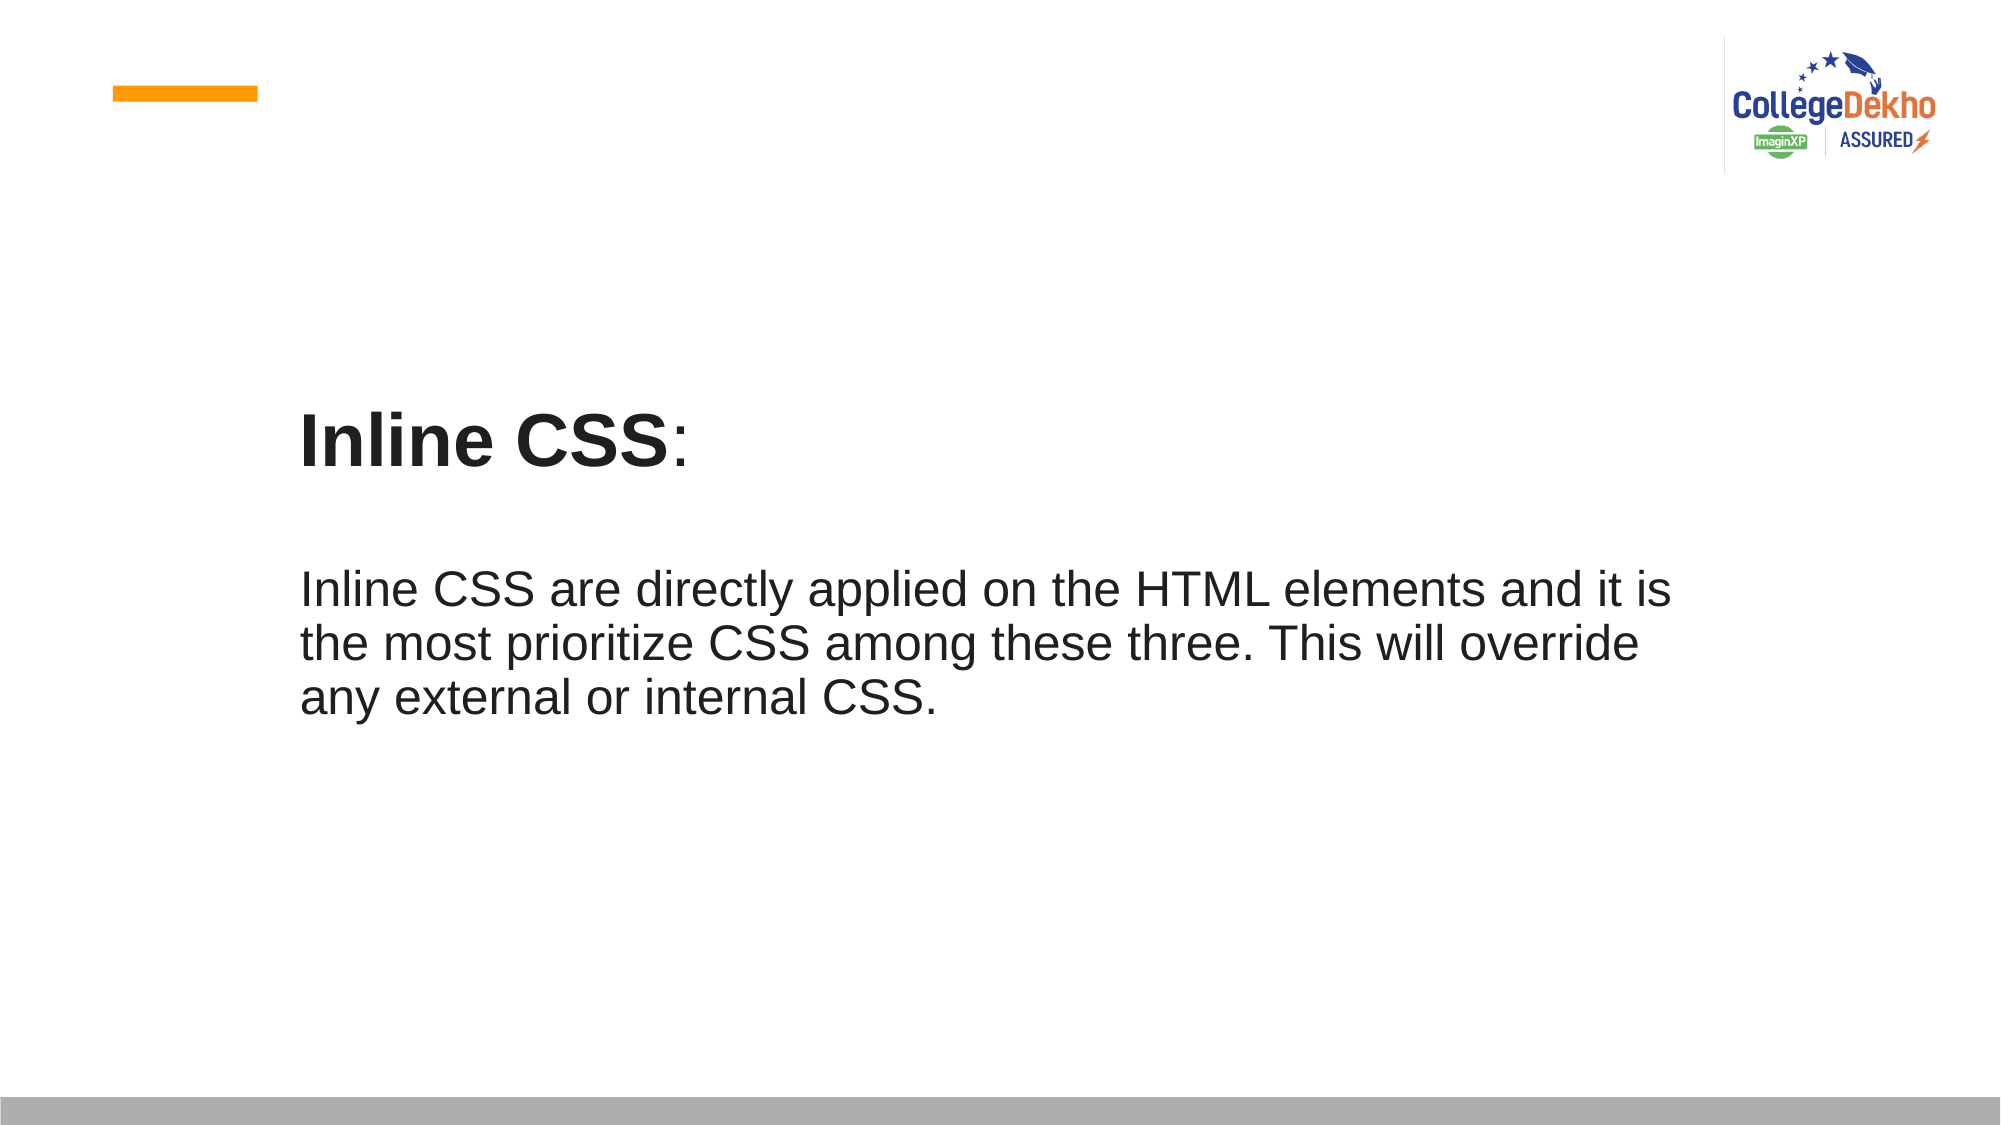

Inline CSS:

Inline CSS are directly applied on the HTML elements and it is the most prioritize CSS among these three. This will override any external or internal CSS.